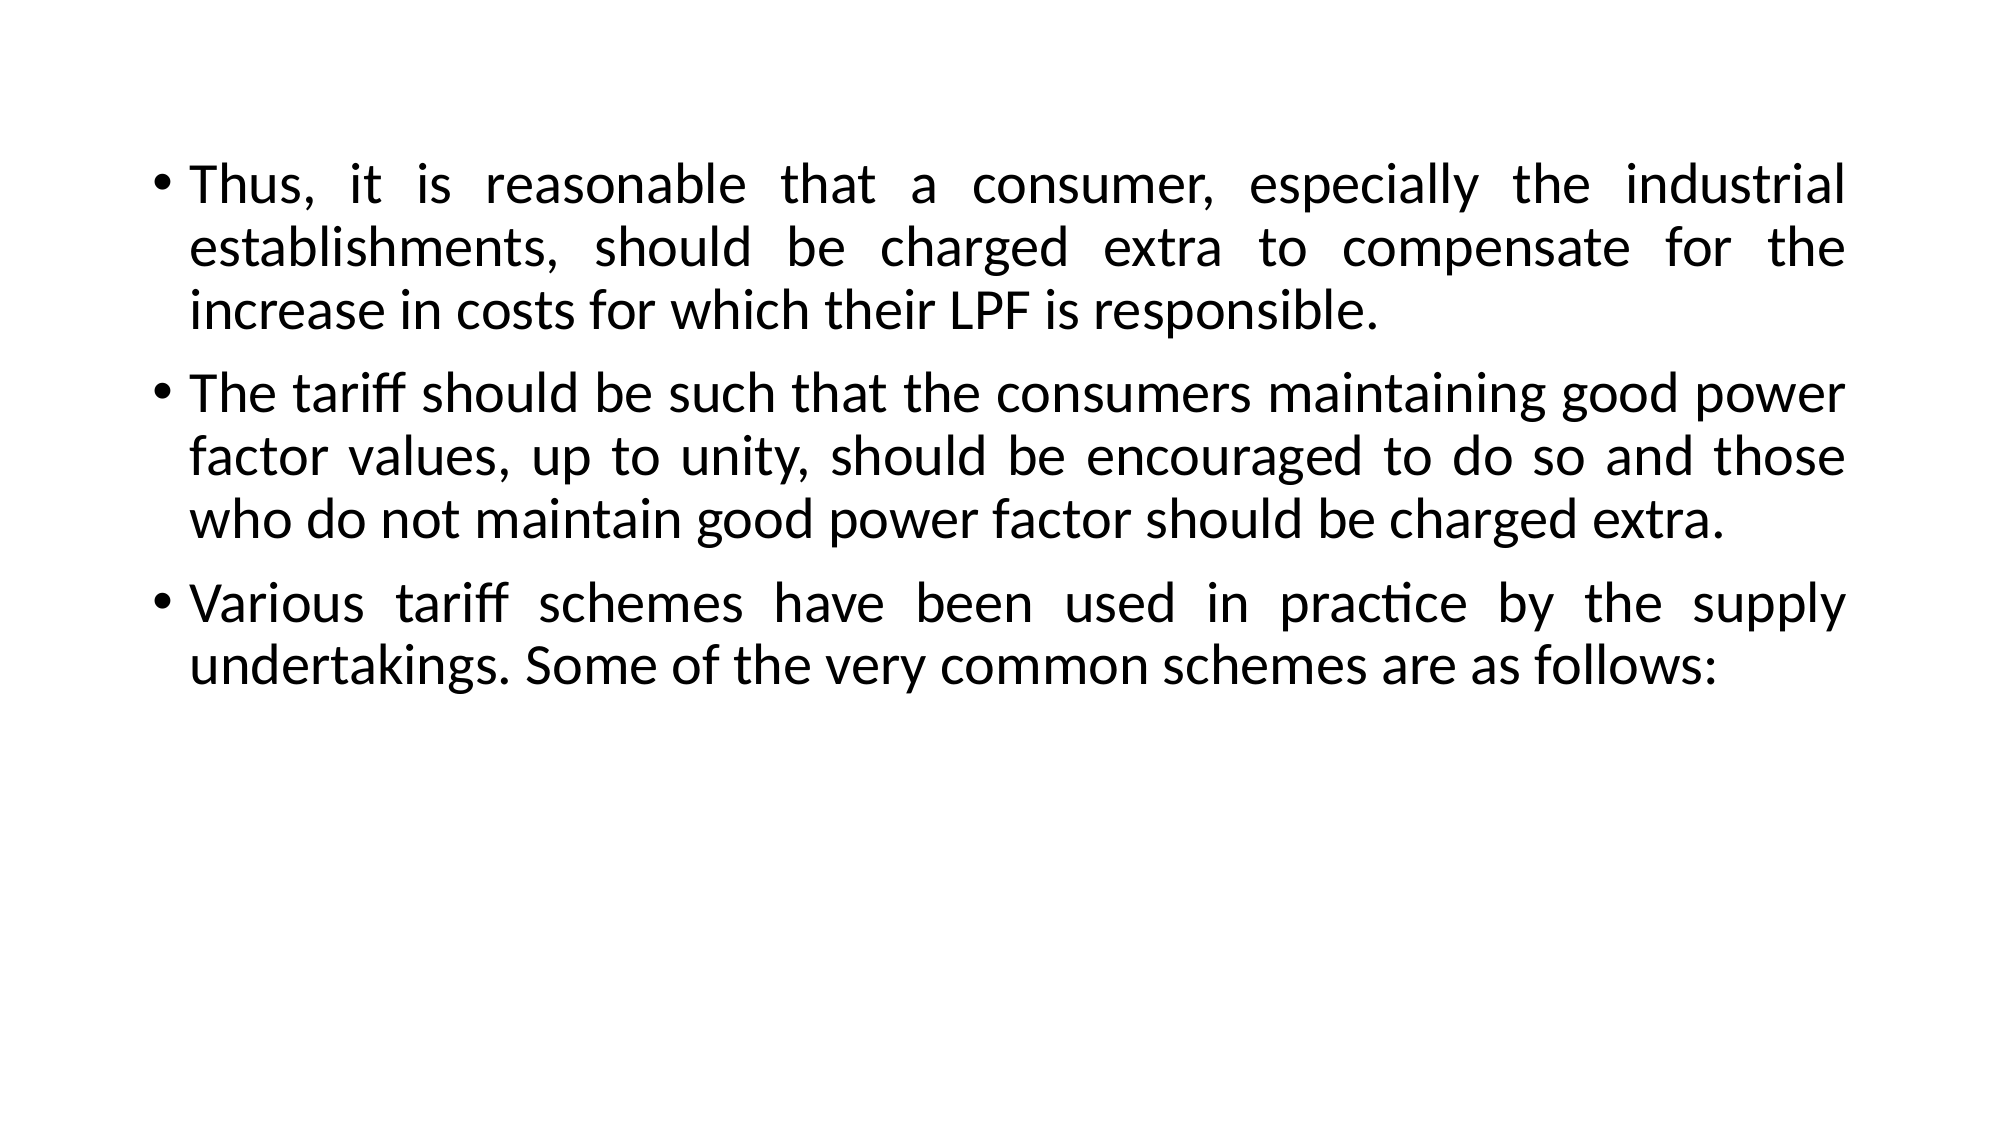

Thus, it is reasonable that a consumer, especially the industrial establishments, should be charged extra to compensate for the increase in costs for which their LPF is responsible.
The tariff should be such that the consumers maintaining good power factor values, up to unity, should be encouraged to do so and those who do not maintain good power factor should be charged extra.
Various tariff schemes have been used in practice by the supply undertakings. Some of the very common schemes are as follows: